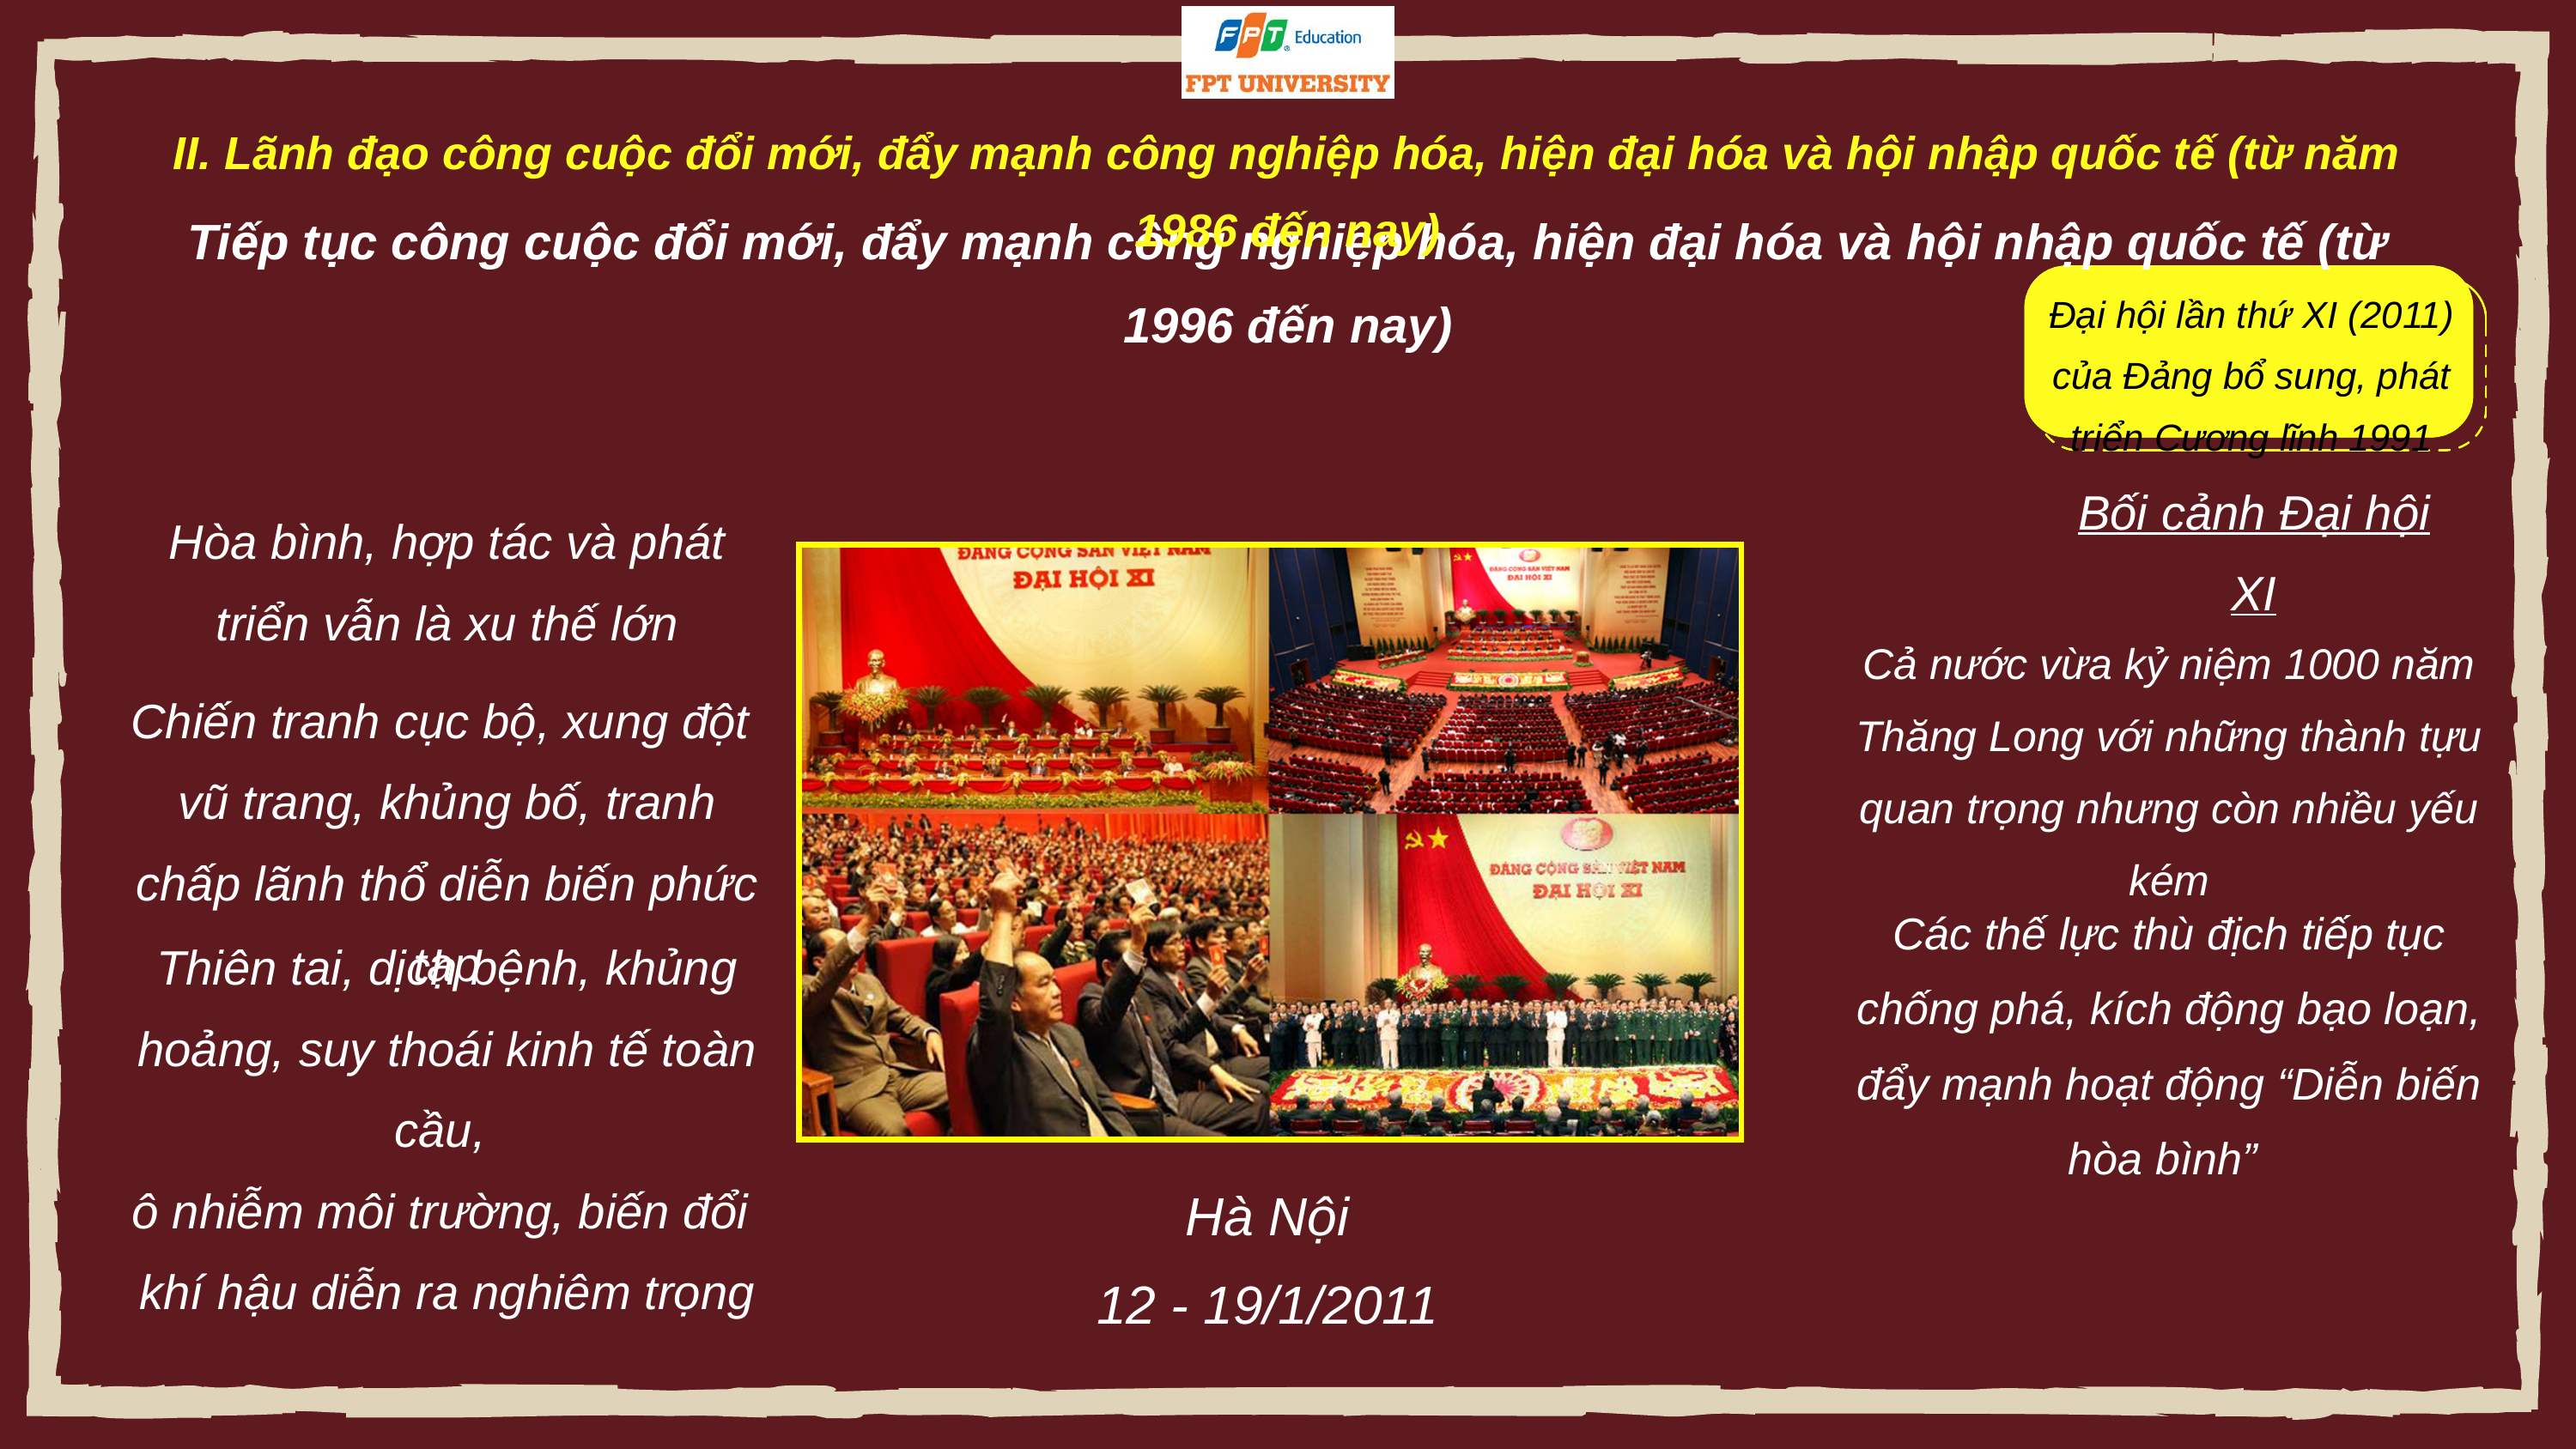

II. Lãnh đạo công cuộc đổi mới, đẩy mạnh công nghiệp hóa, hiện đại hóa và hội nhập quốc tế (từ năm 1986 đến nay)
Tiếp tục công cuộc đổi mới, đẩy mạnh công nghiệp hóa, hiện đại hóa và hội nhập quốc tế (từ 1996 đến nay)

Đại hội lần thứ XI (2011)
của Đảng bổ sung, phát triển Cương lĩnh 1991
Bối cảnh Đại hội XI
Hòa bình, hợp tác và phát triển vẫn là xu thế lớn

Cả nước vừa kỷ niệm 1000 năm Thăng Long với những thành tựu
quan trọng nhưng còn nhiều yếu kém
Chiến tranh cục bộ, xung đột
vũ trang, khủng bố, tranh chấp lãnh thổ diễn biến phức tạp
Các thế lực thù địch tiếp tục chống phá, kích động bạo loạn, đẩy mạnh hoạt động “Diễn biến hòa bình”
Thiên tai, dịch bệnh, khủng hoảng, suy thoái kinh tế toàn cầu,
ô nhiễm môi trường, biến đổi
khí hậu diễn ra nghiêm trọng
Hà Nội
12 - 19/1/2011